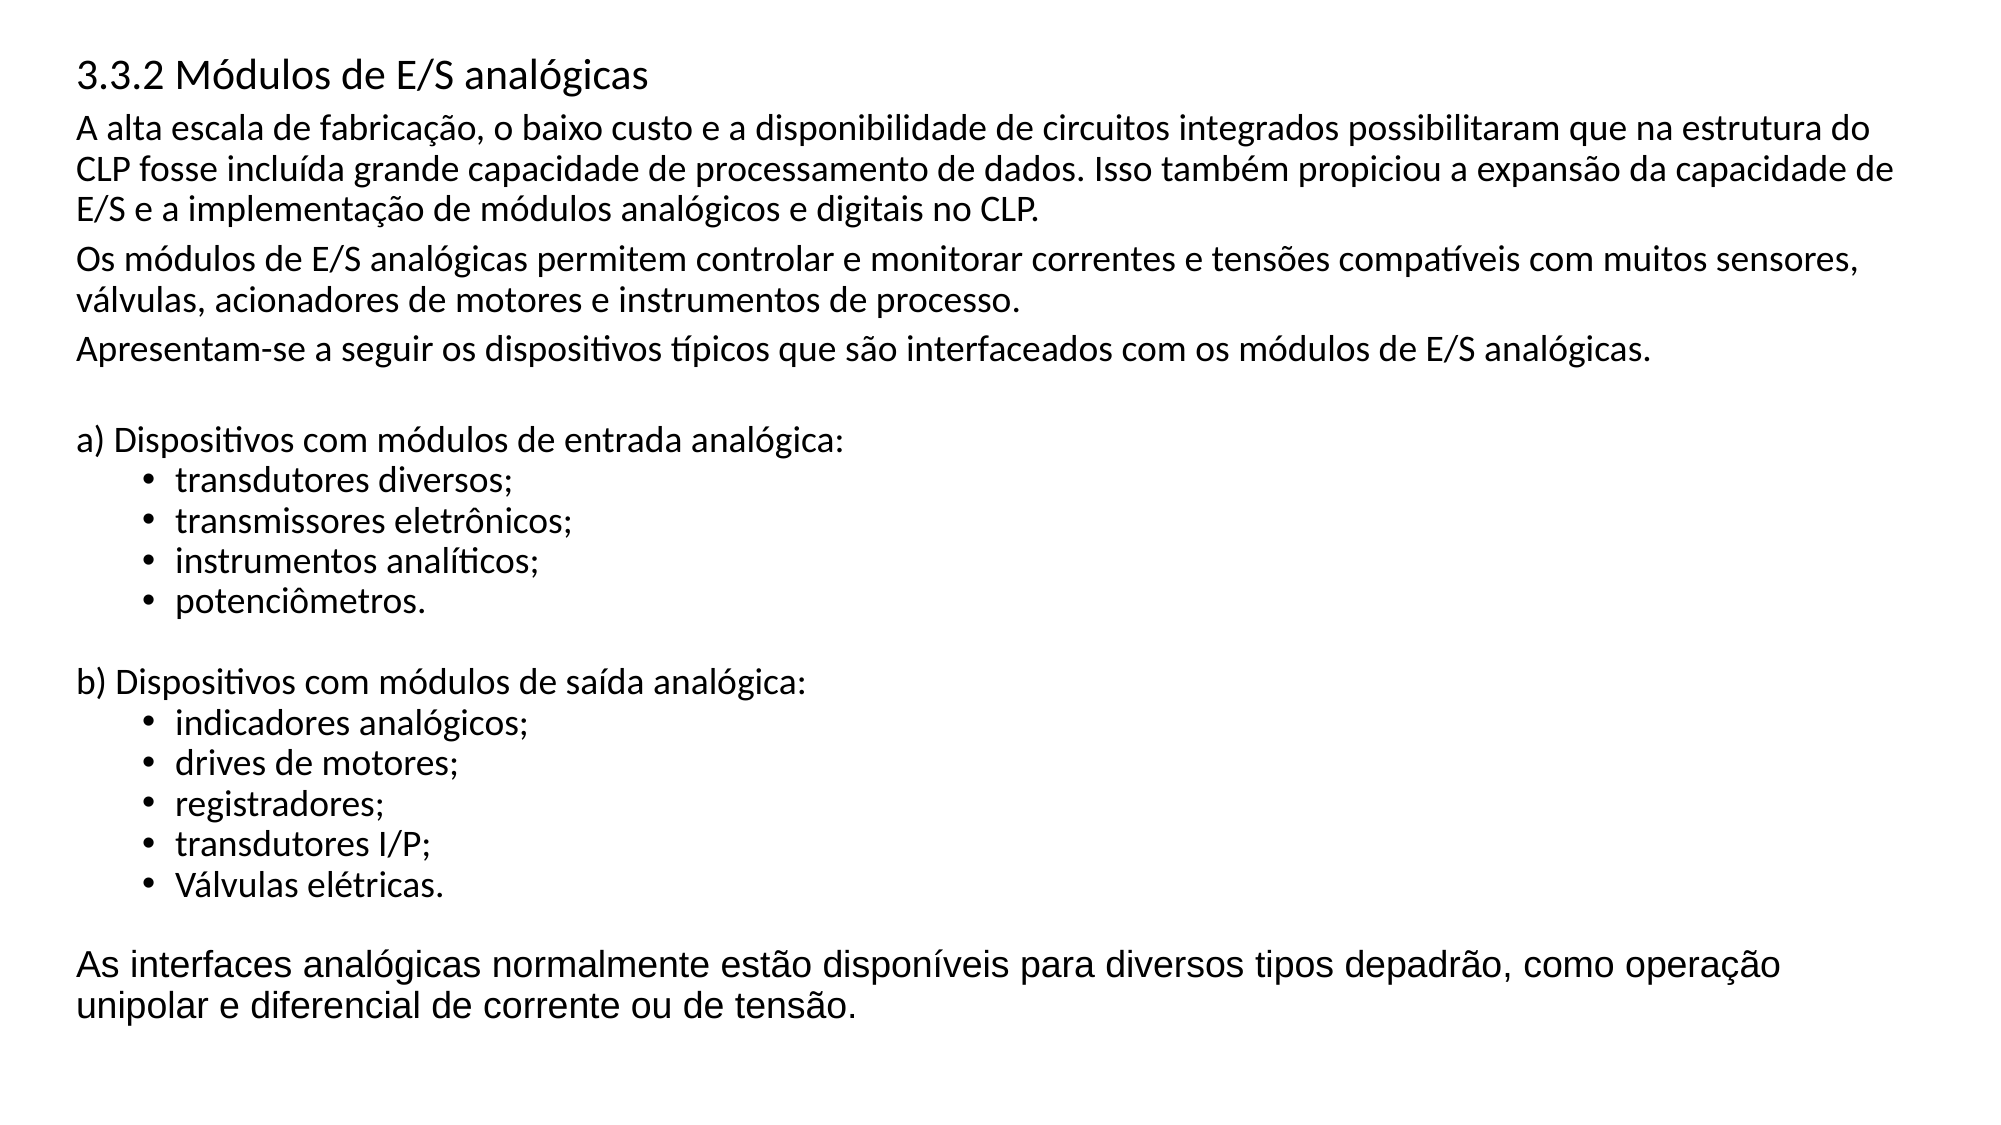

3.3.2 Módulos de E/S analógicas
A alta escala de fabricação, o baixo custo e a disponibilidade de circuitos integrados possibilitaram que na estrutura do CLP fosse incluída grande capacidade de processamento de dados. Isso também propiciou a expansão da capacidade de E/S e a implementação de módulos analógicos e digitais no CLP.
Os módulos de E/S analógicas permitem controlar e monitorar correntes e tensões compatíveis com muitos sensores, válvulas, acionadores de motores e instrumentos de processo.
Apresentam-se a seguir os dispositivos típicos que são interfaceados com os módulos de E/S analógicas.

a) Dispositivos com módulos de entrada analógica:
transdutores diversos;
transmissores eletrônicos;
instrumentos analíticos;
potenciômetros.

b) Dispositivos com módulos de saída analógica:
indicadores analógicos;
drives de motores;
registradores;
transdutores I/P;
Válvulas elétricas.

As interfaces analógicas normalmente estão disponíveis para diversos tipos depadrão, como operação unipolar e diferencial de corrente ou de tensão.